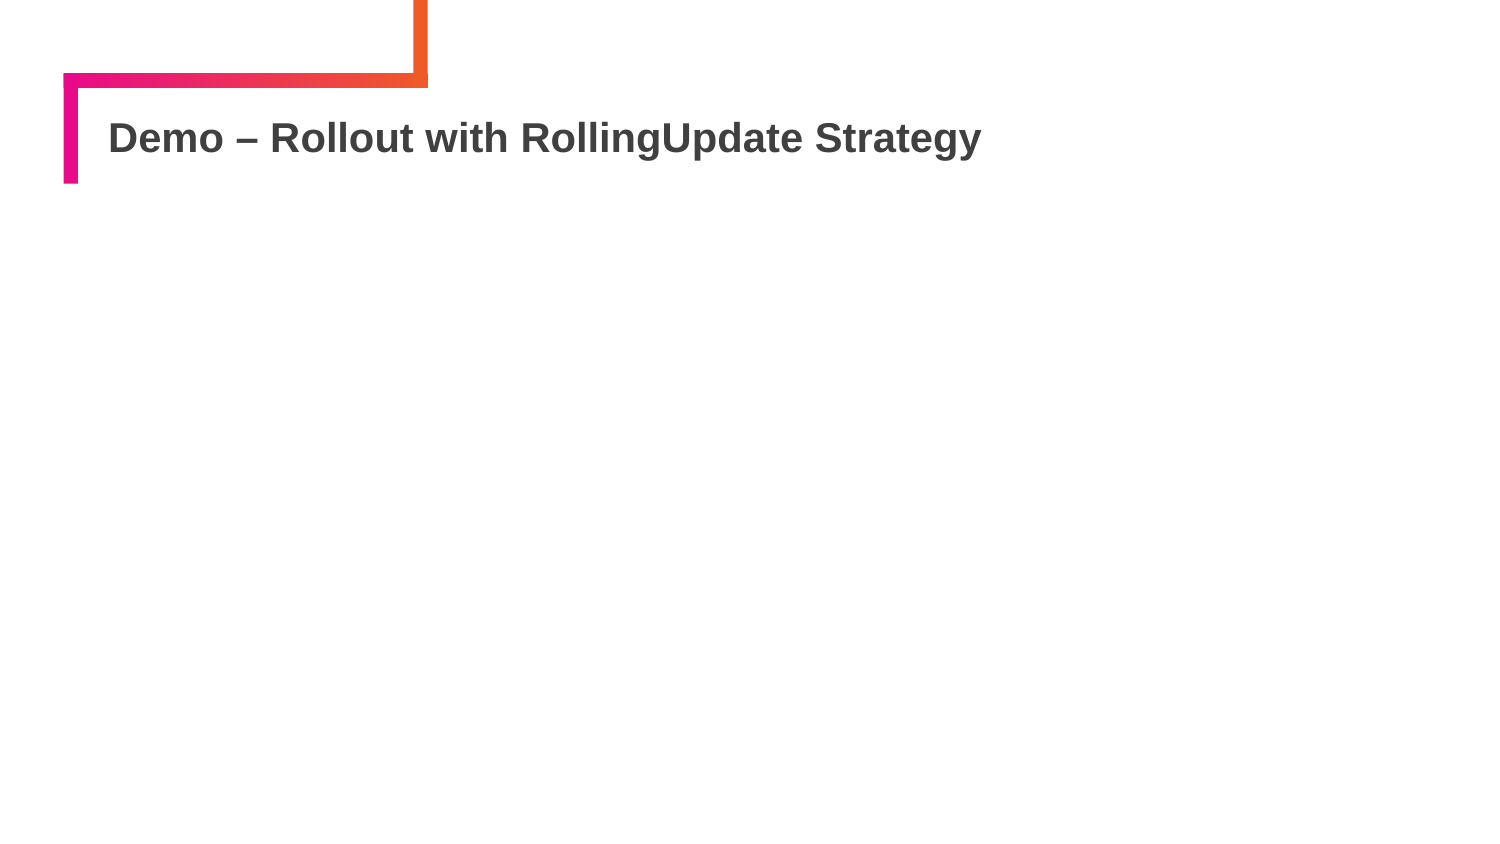

# Demo – Rollout with RollingUpdate Strategy
175